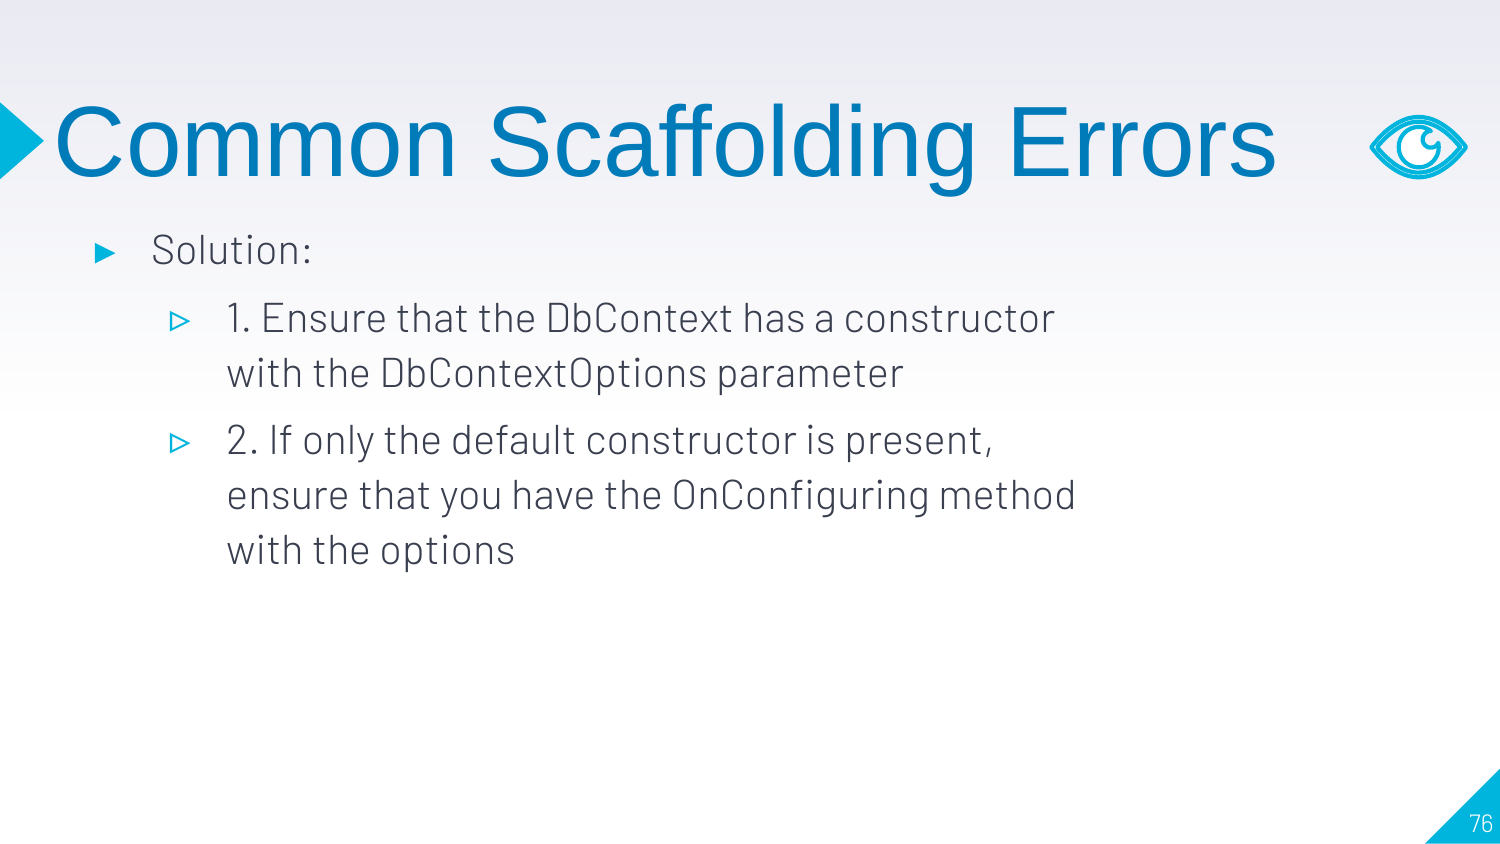

# Common Scaffolding Errors

Solution:
1. Ensure that the DbContext has a constructor with the DbContextOptions parameter
2. If only the default constructor is present, ensure that you have the OnConfiguring method with the options

76